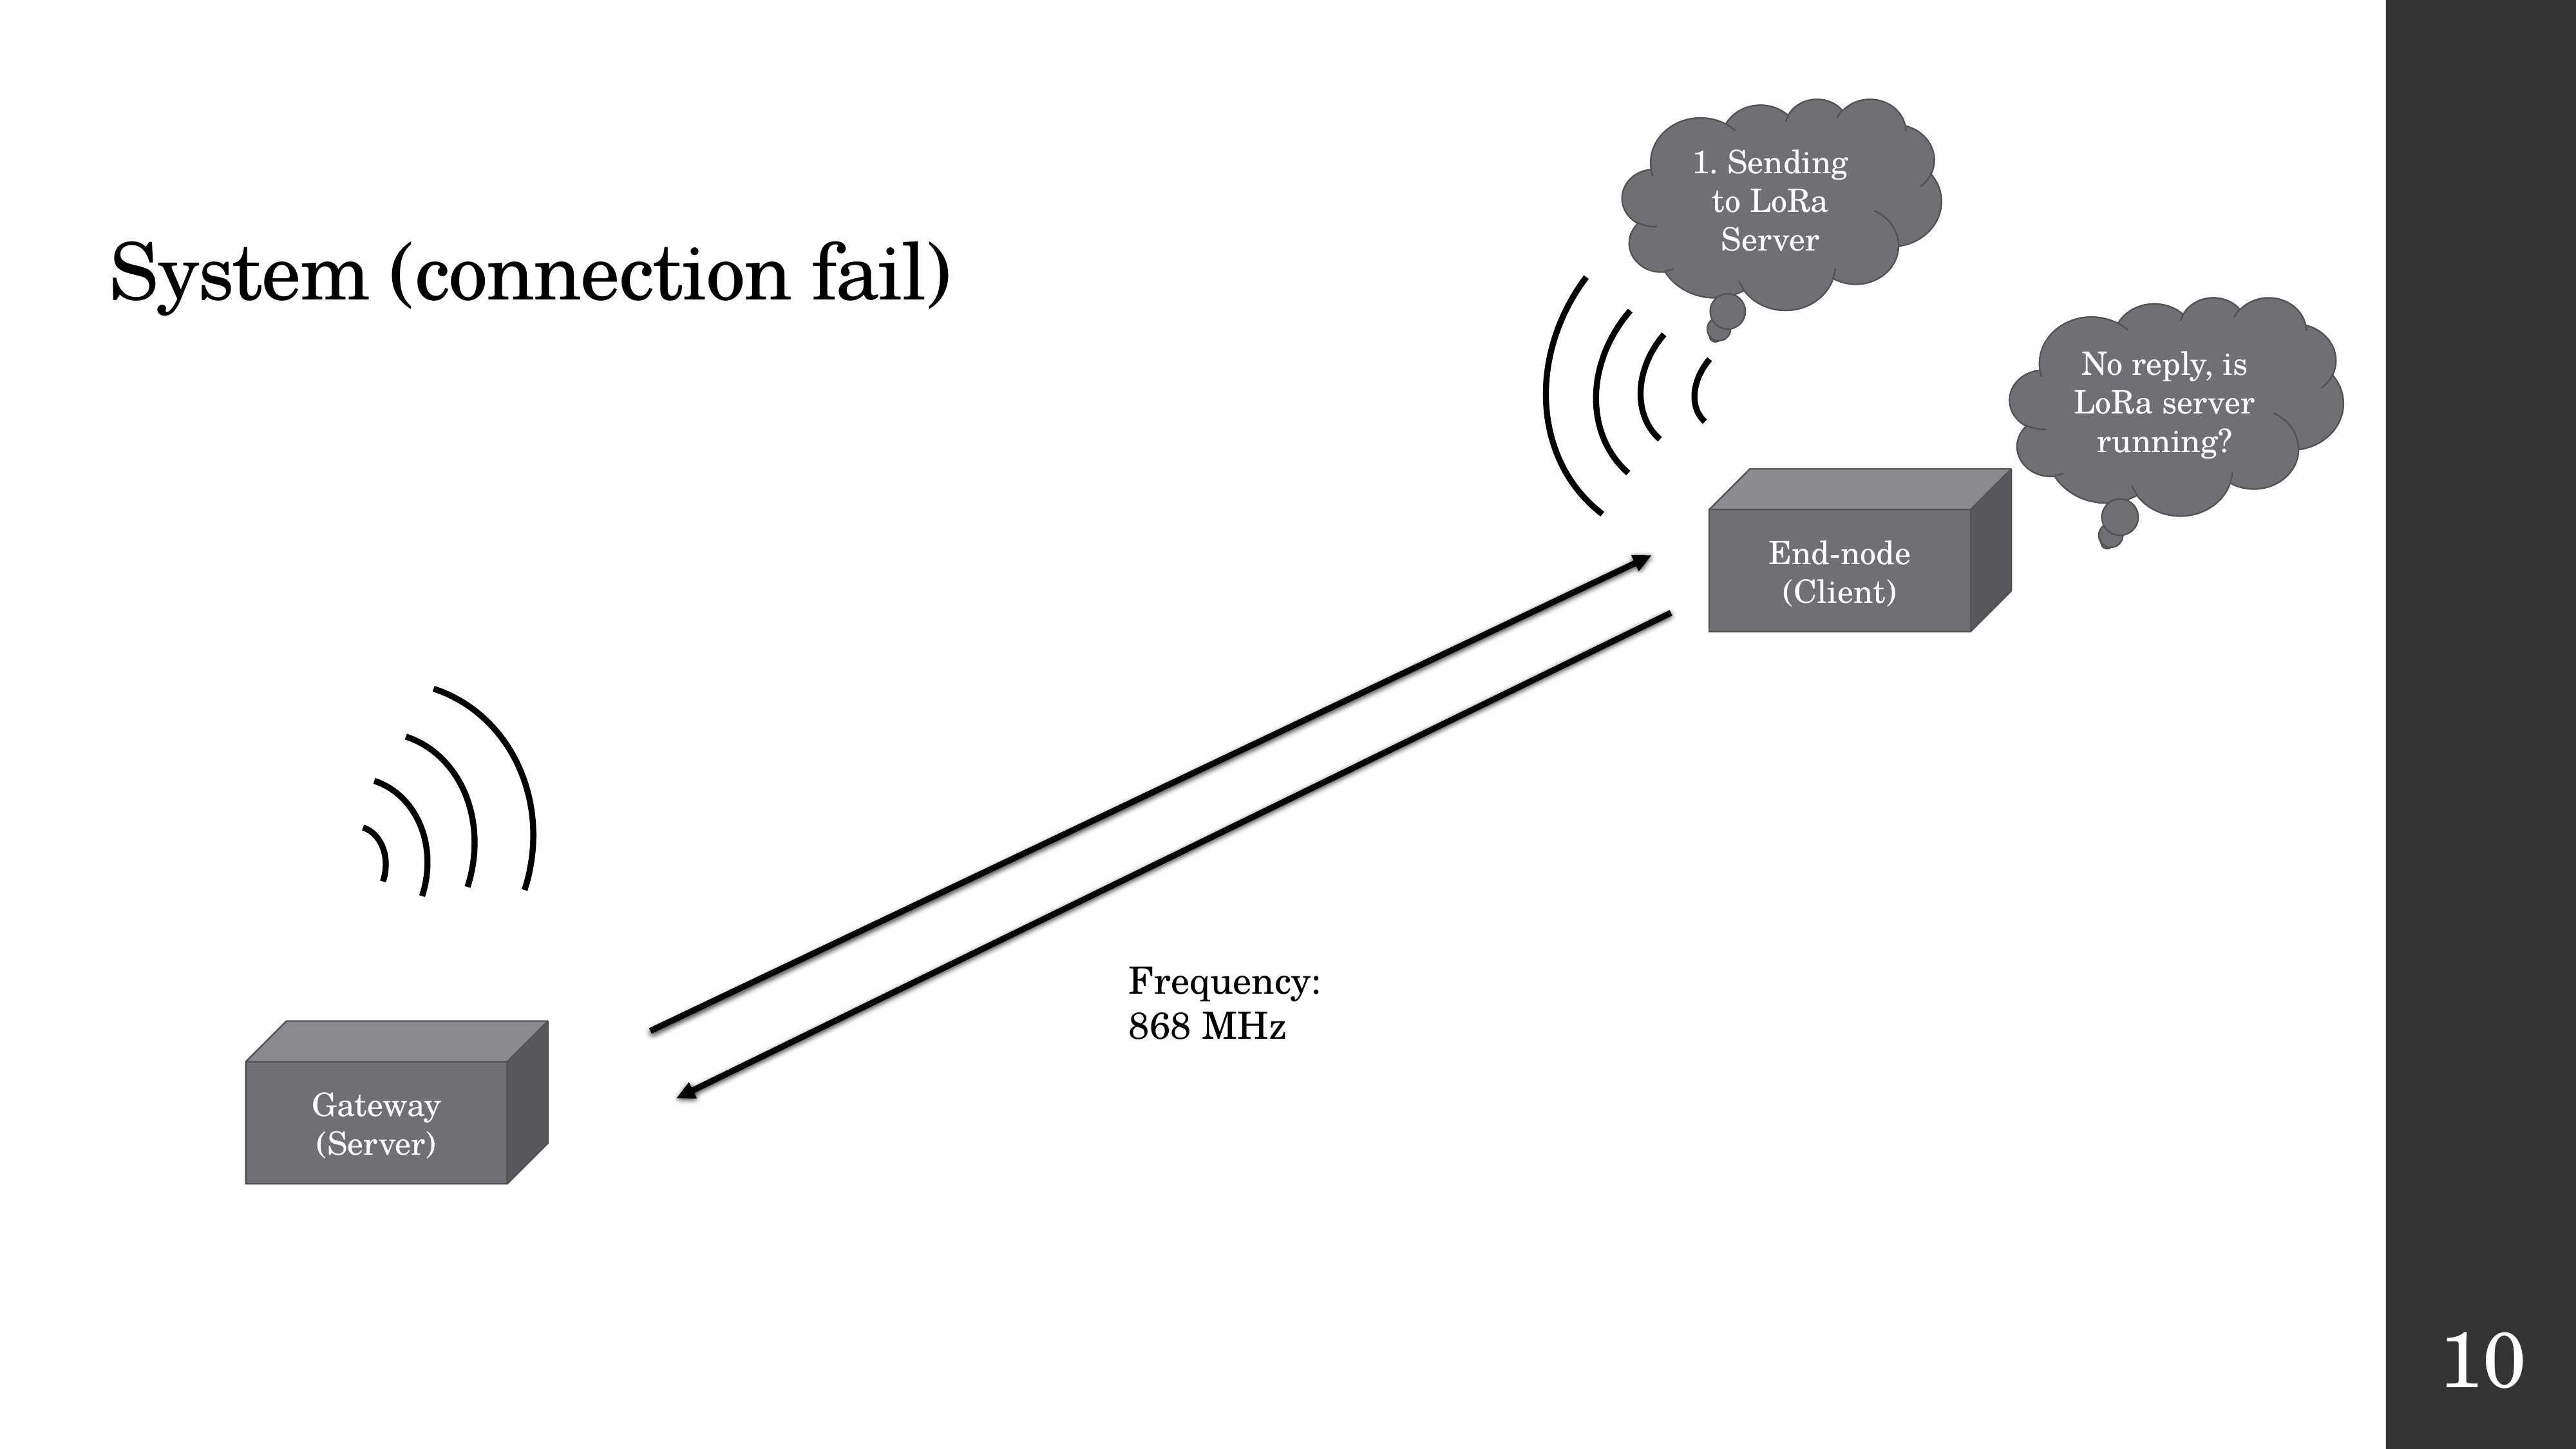

1. Sending to LoRa Server

# System (connection fail)

No reply, is LoRa server running?

End-node (Client)

Frequency:
868 MHz
Gateway (Server)
10